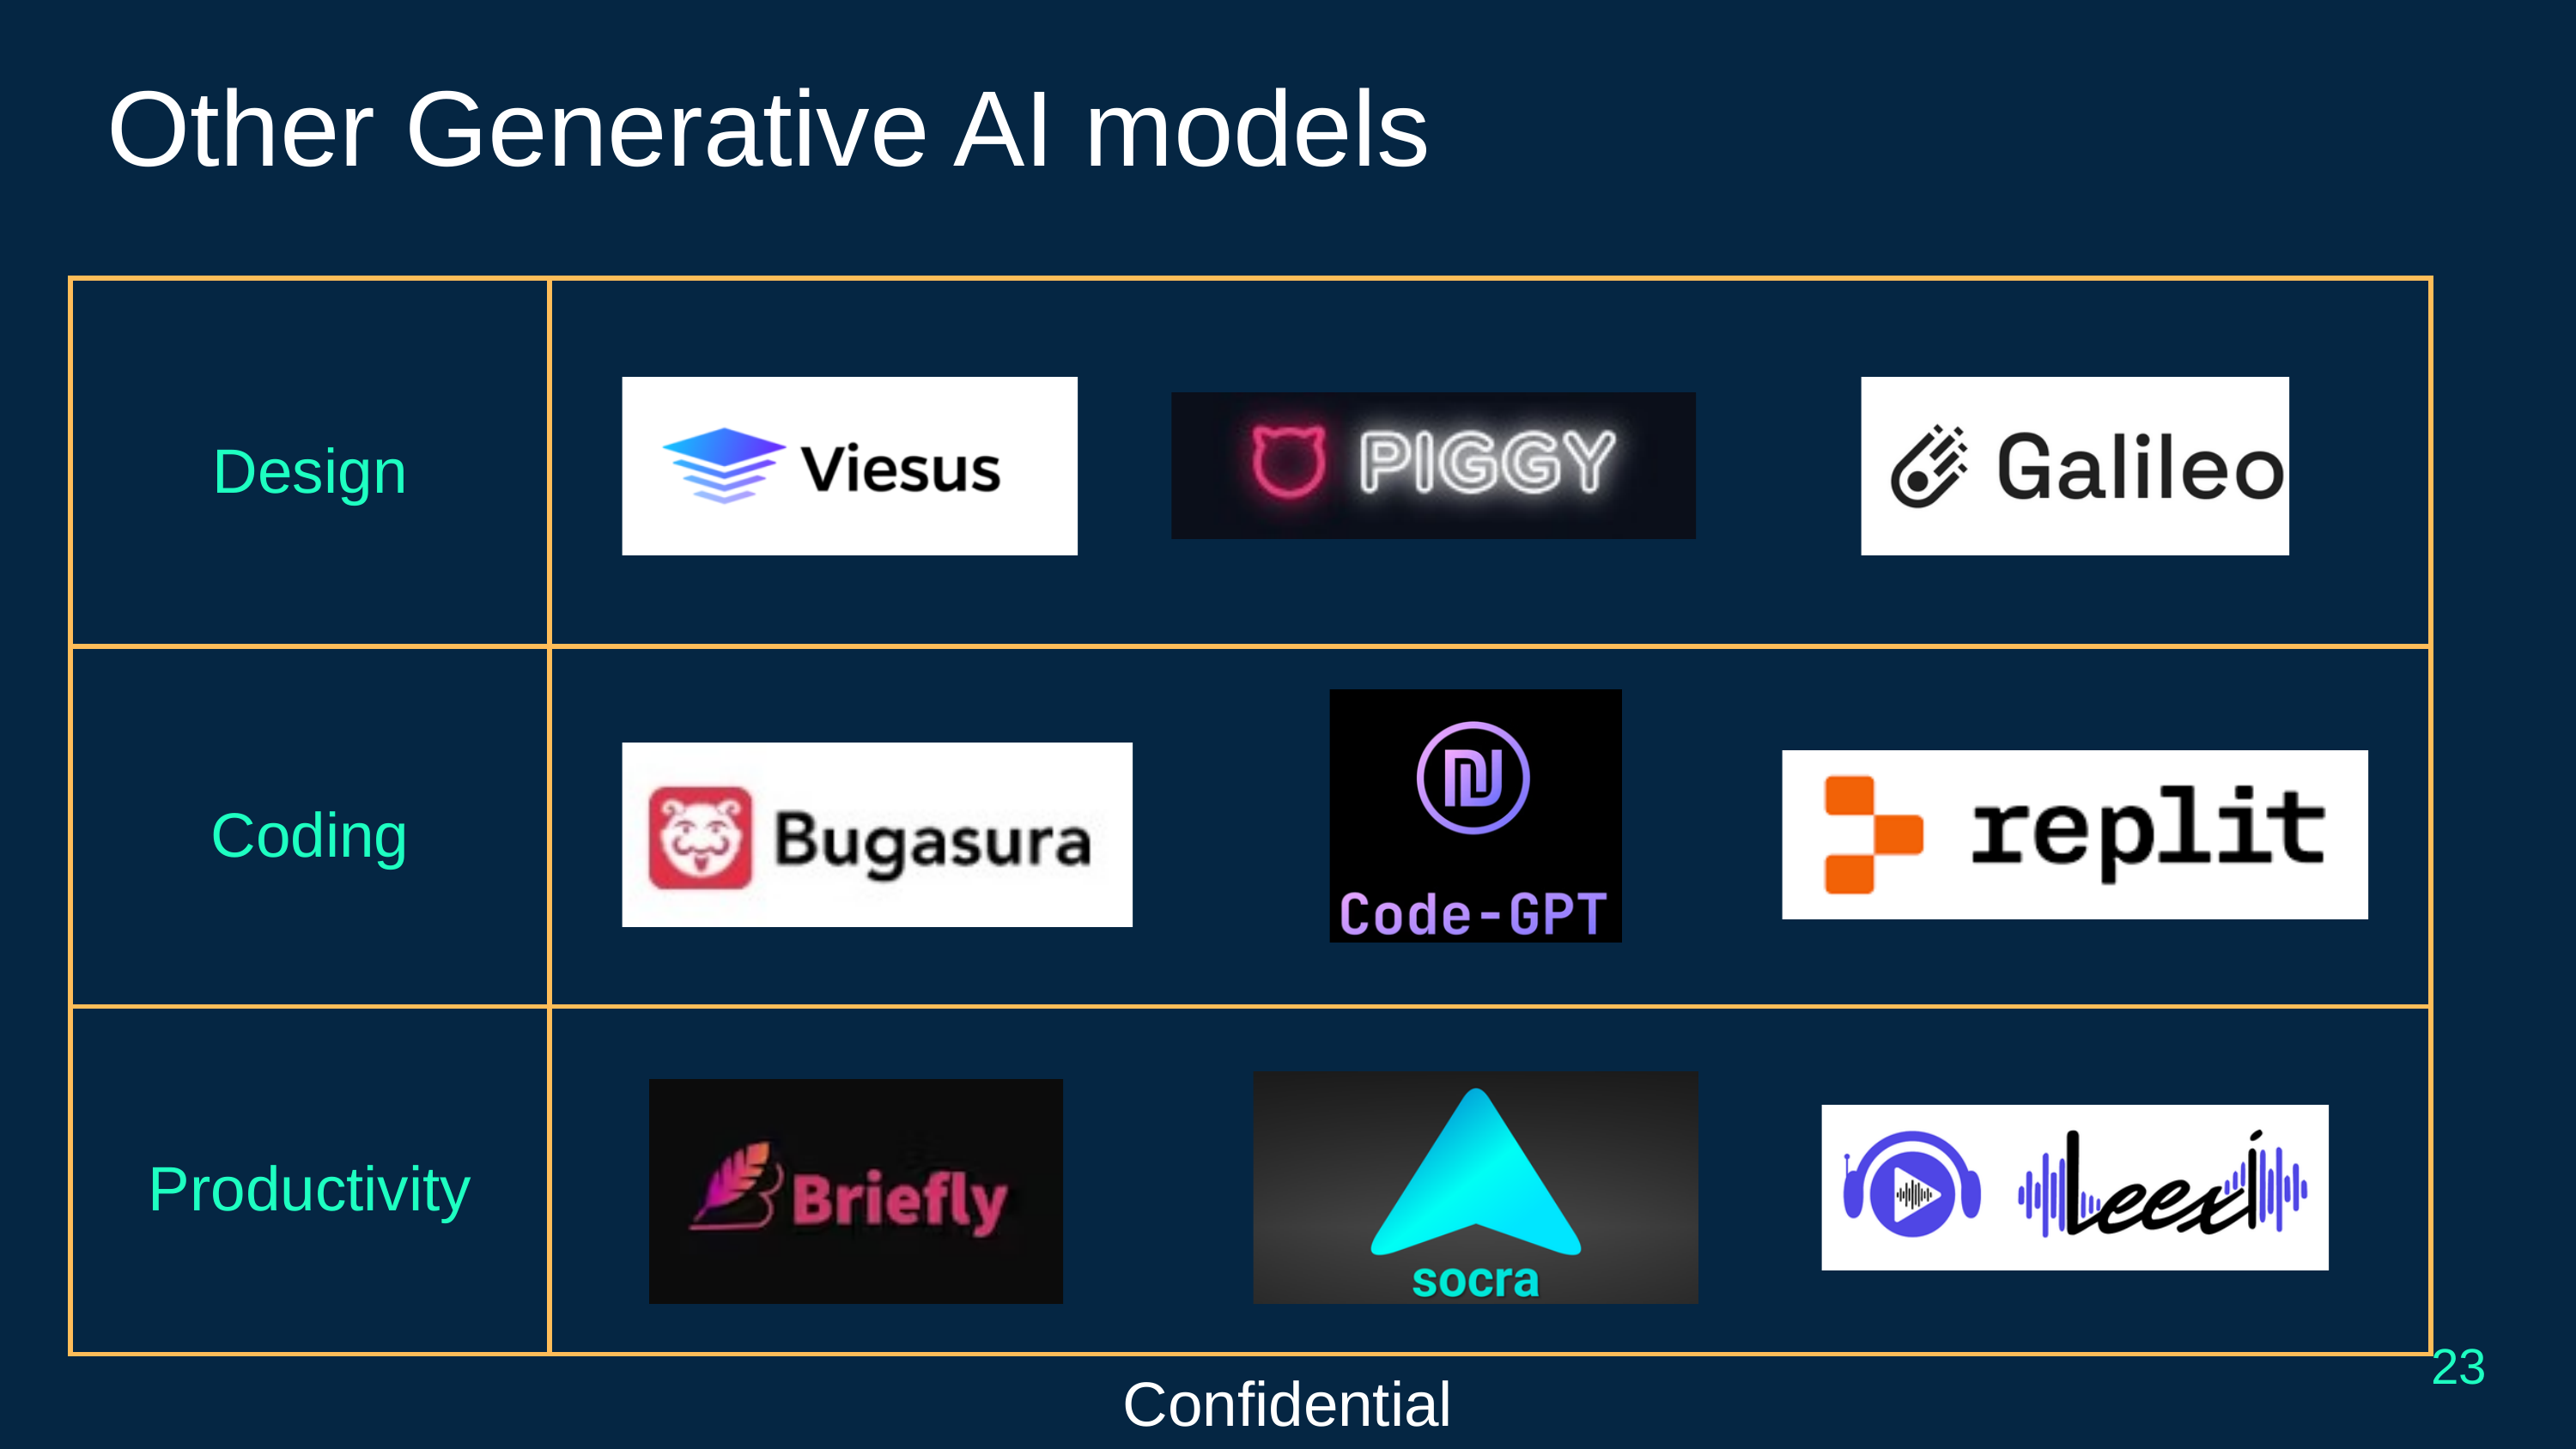

Other Generative AI models
| Design |  |
| --- | --- |
| Coding |  |
| Productivity |  |

23
Confidential